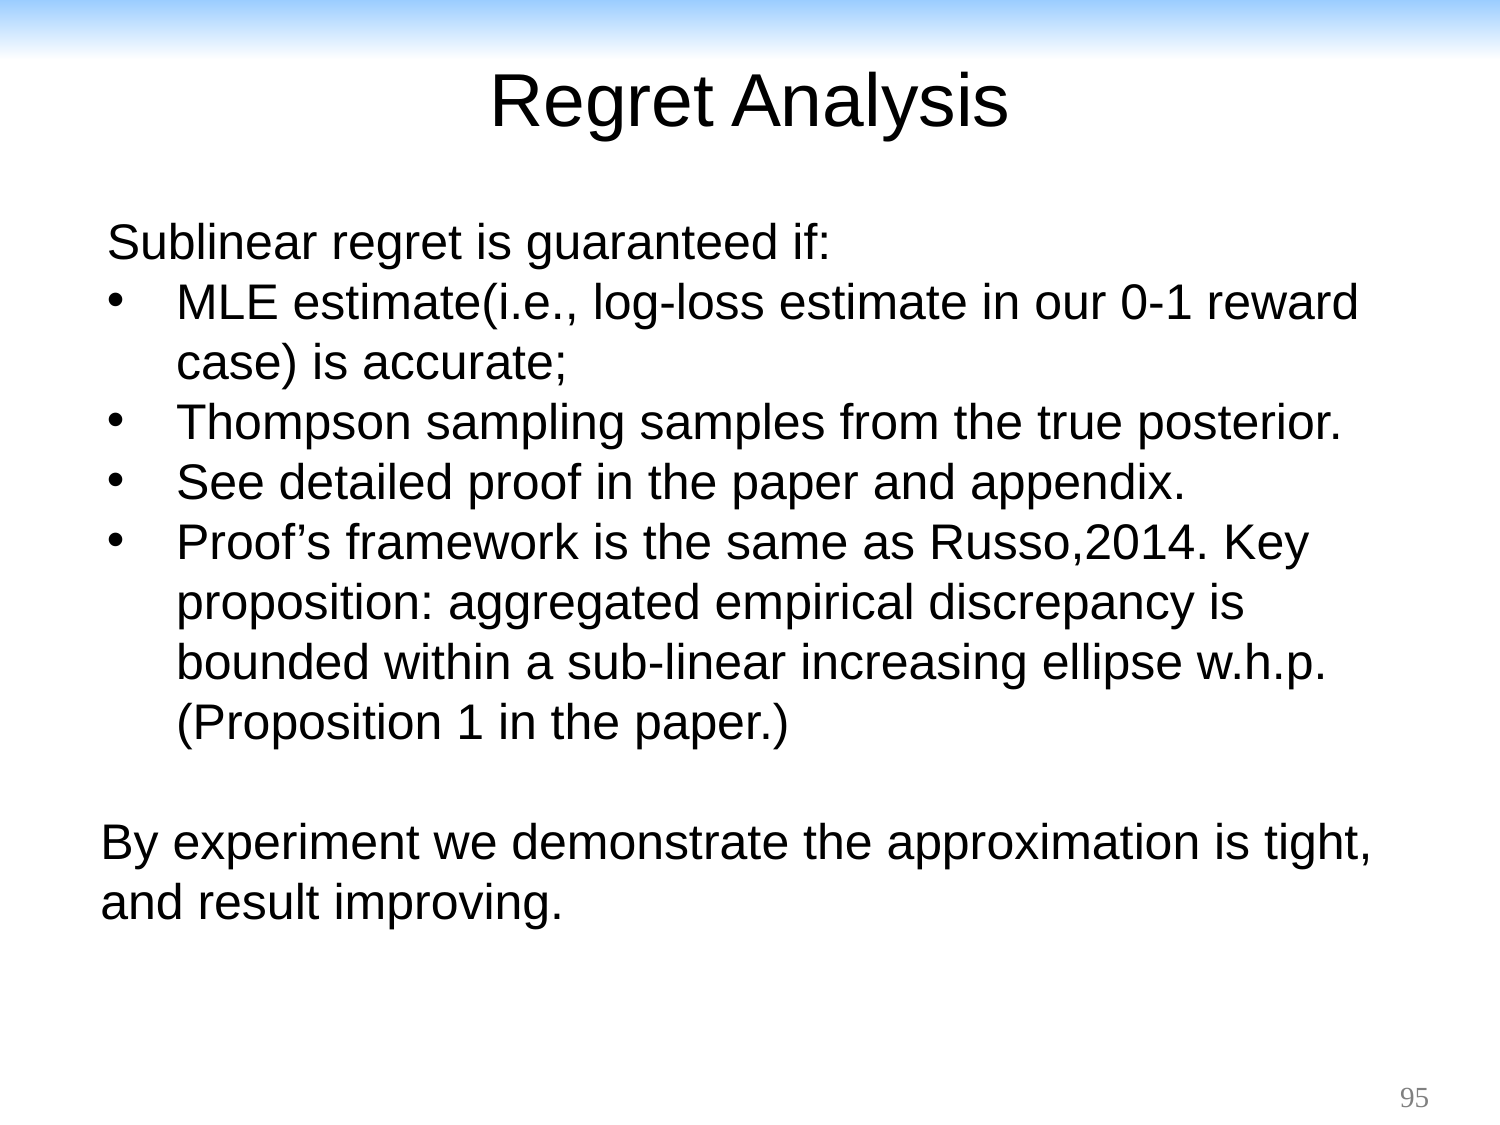

# Regret Analysis
Sublinear regret is guaranteed if:
MLE estimate(i.e., log-loss estimate in our 0-1 reward case) is accurate;
Thompson sampling samples from the true posterior.
See detailed proof in the paper and appendix.
Proof’s framework is the same as Russo,2014. Key proposition: aggregated empirical discrepancy is bounded within a sub-linear increasing ellipse w.h.p.(Proposition 1 in the paper.)

By experiment we demonstrate the approximation is tight, and result improving.